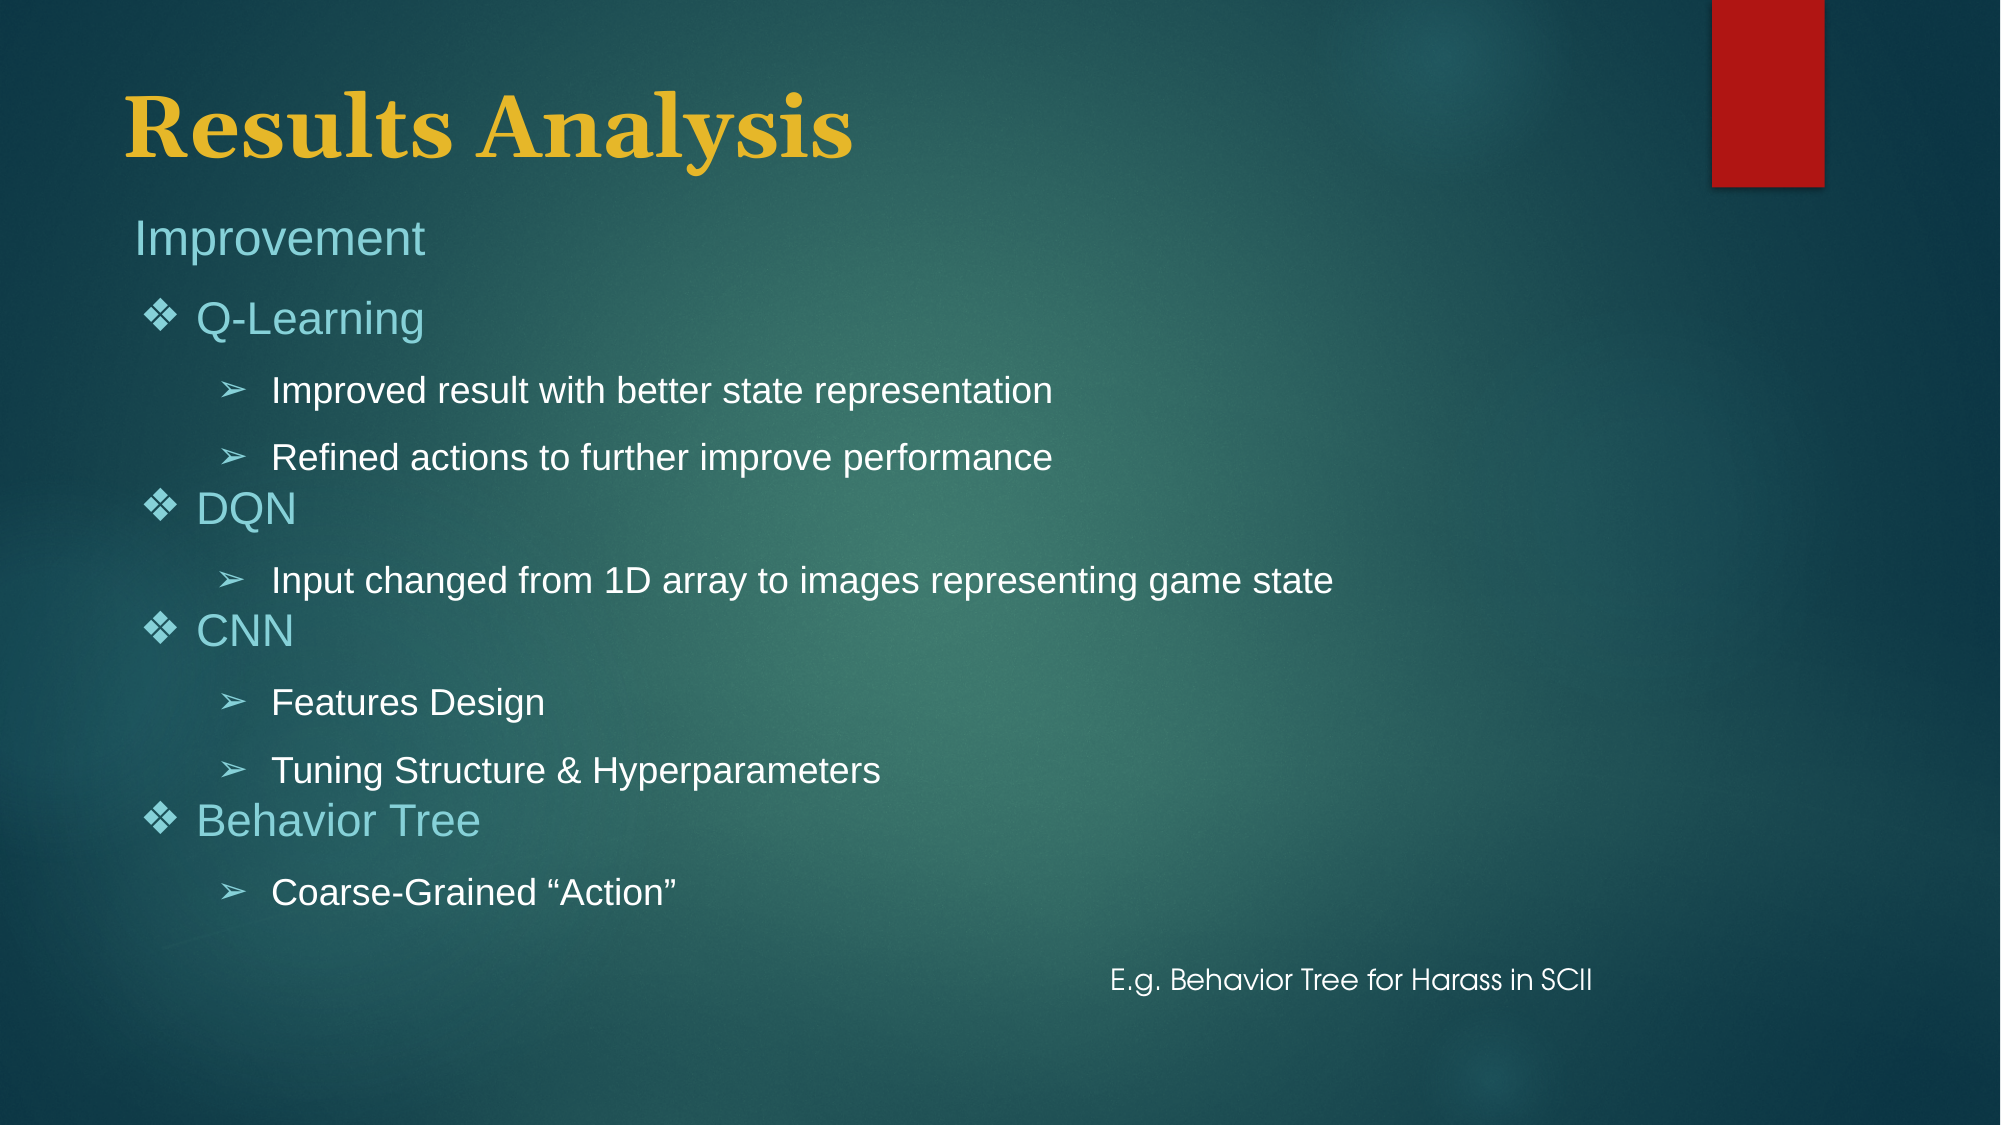

# Results Analysis
Improvement
Q-Learning
Improved result with better state representation
Refined actions to further improve performance
DQN
Input changed from 1D array to images representing game state
CNN
Features Design
Tuning Structure & Hyperparameters
Behavior Tree
Coarse-Grained “Action”

E.g. Behavior Tree for Harass in SCII